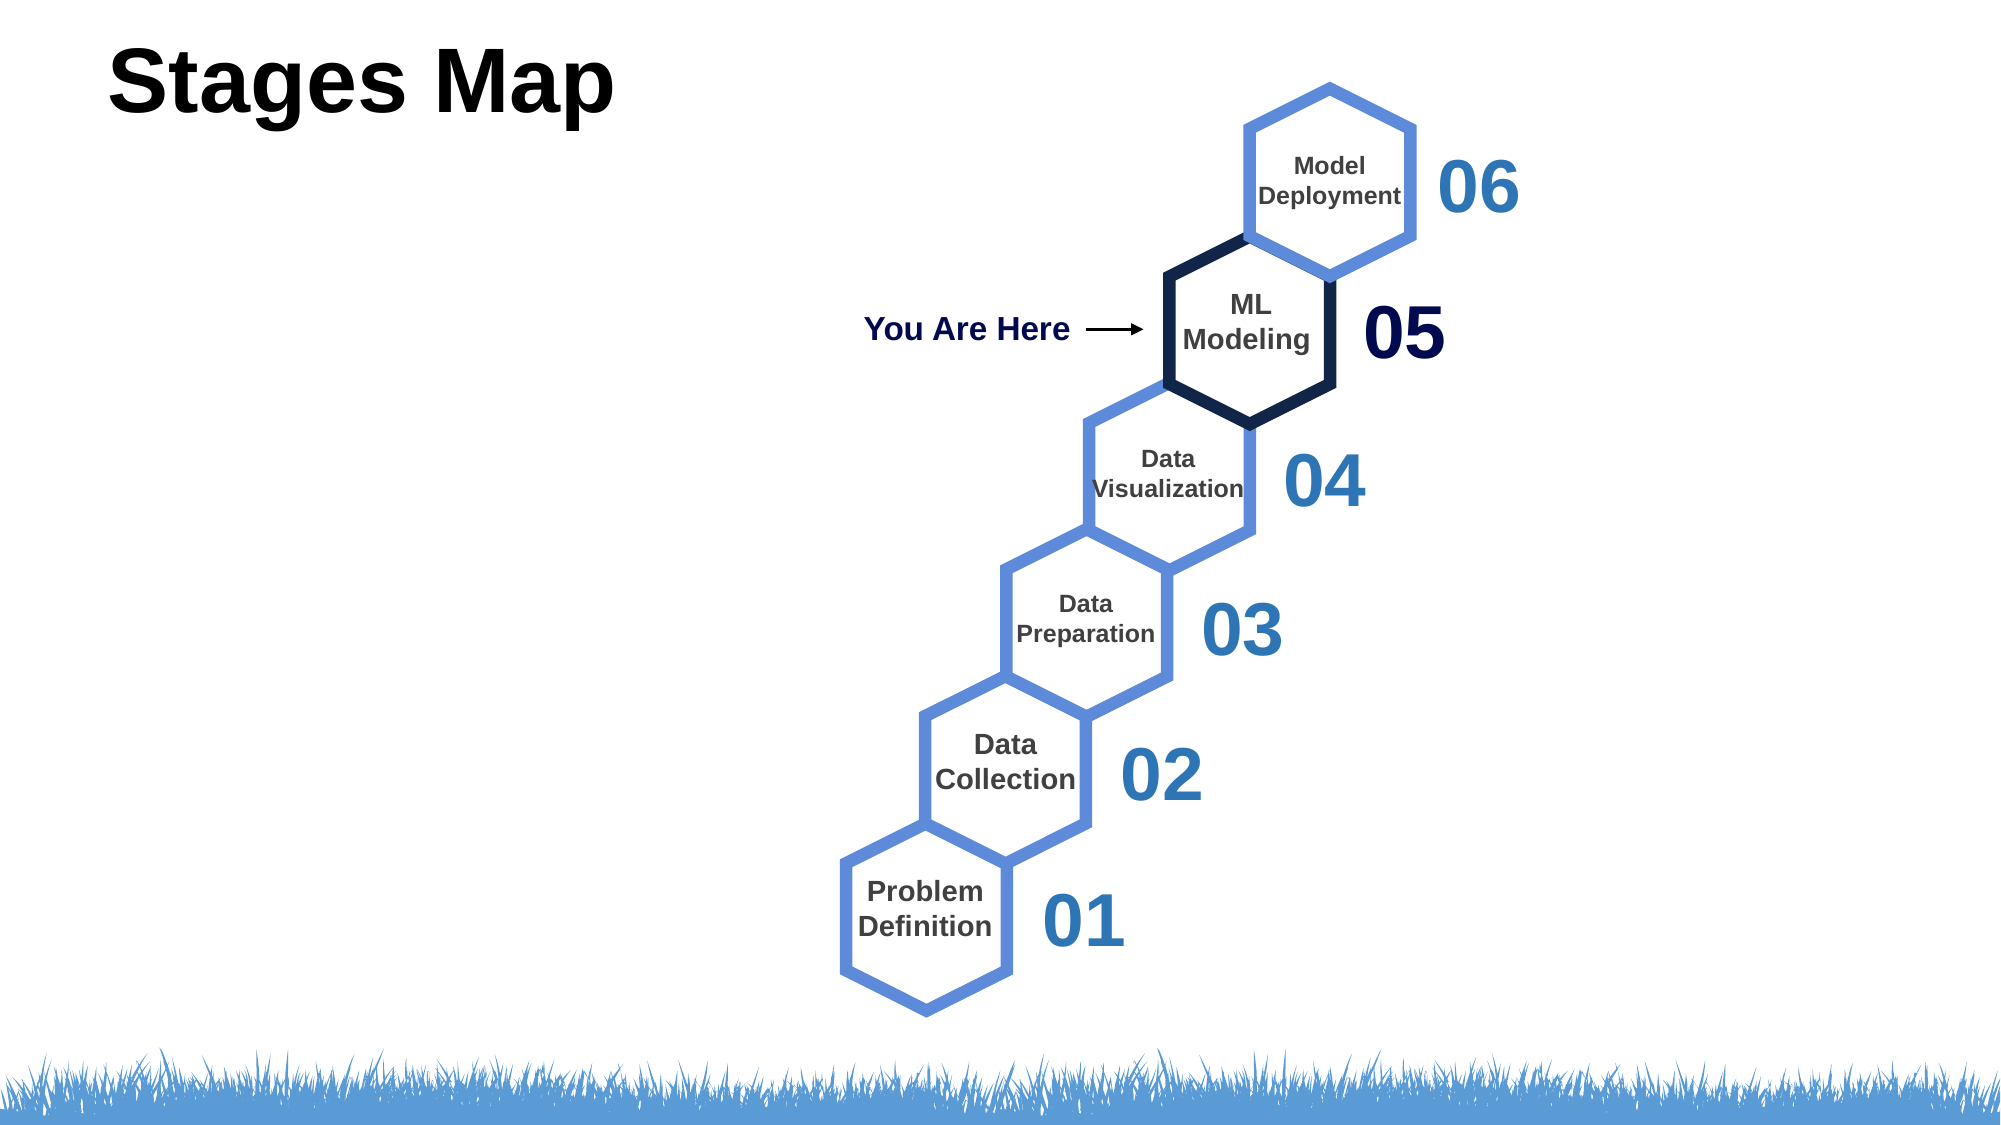

Stages Map

06
Model Deployment

05
ML Modeling
You Are Here

04
Data Visualization

03
Data Preparation

02
Data Collection

01
Problem Definition